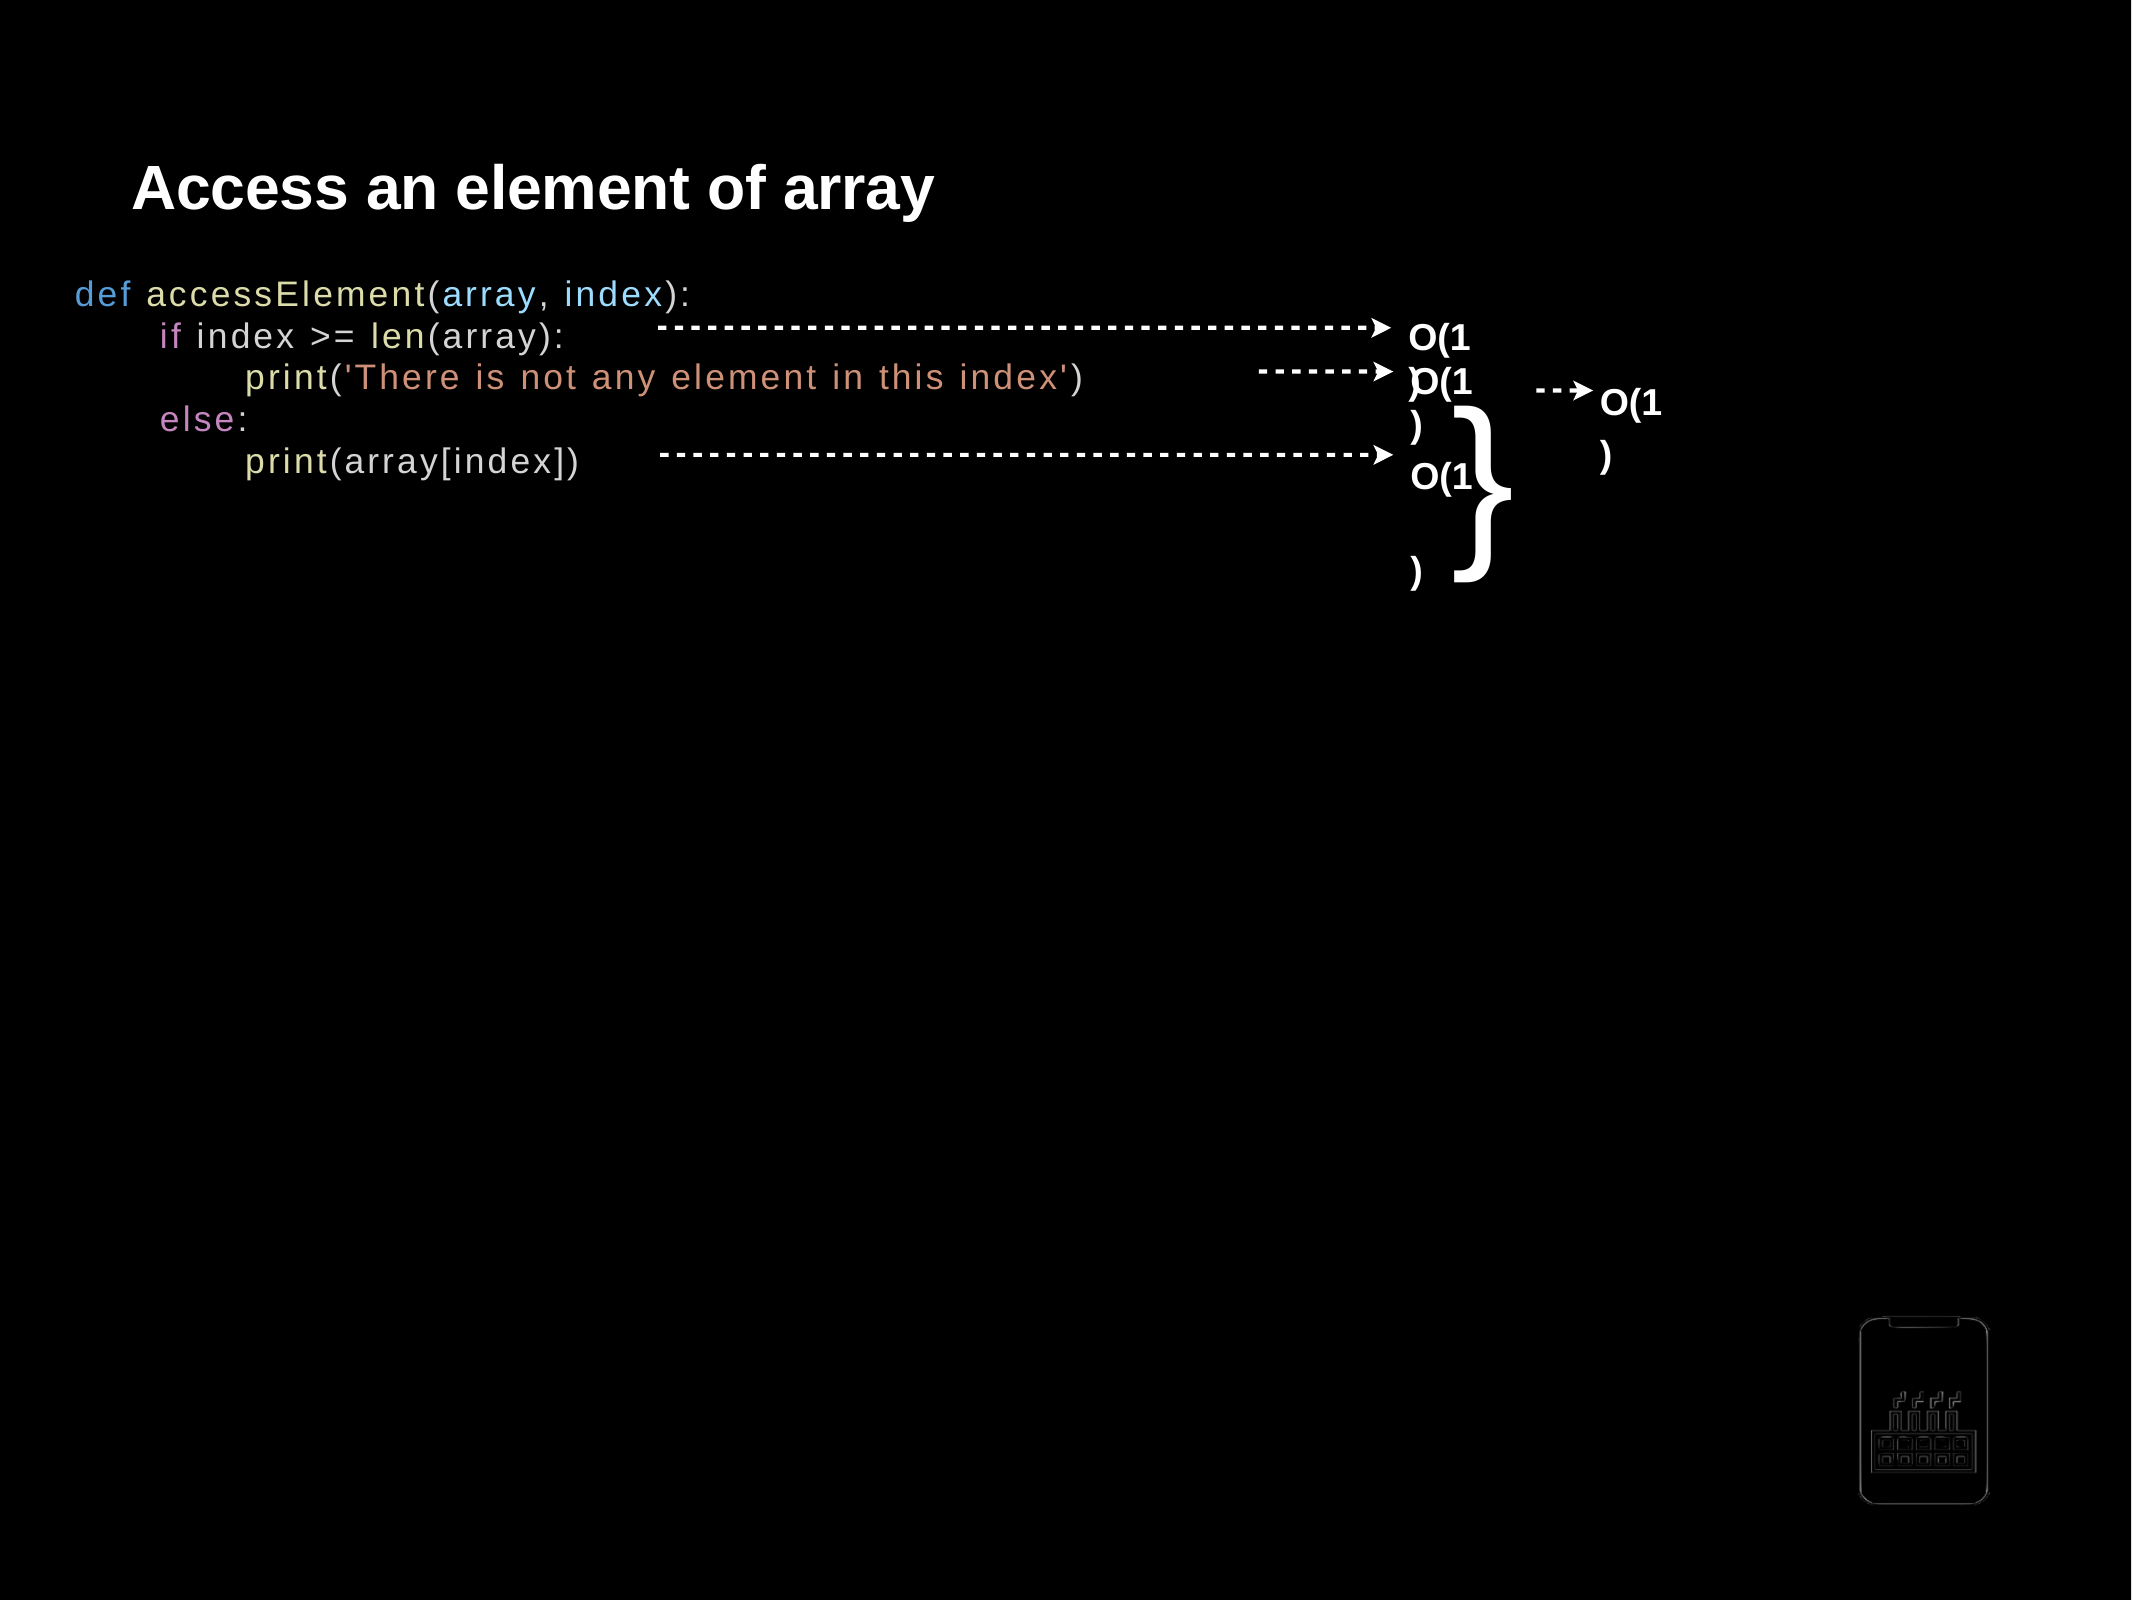

Access an element of array

def accessElement(array, index):
if index >= len(array):
O(1)
}
print('There is not any element in this index')
O(1)
O(1)
else:
O(1)
print(array[index])
Time Complexity : O(1)
Space Complexity : O(1)

AppMillers
www.appmillers.com